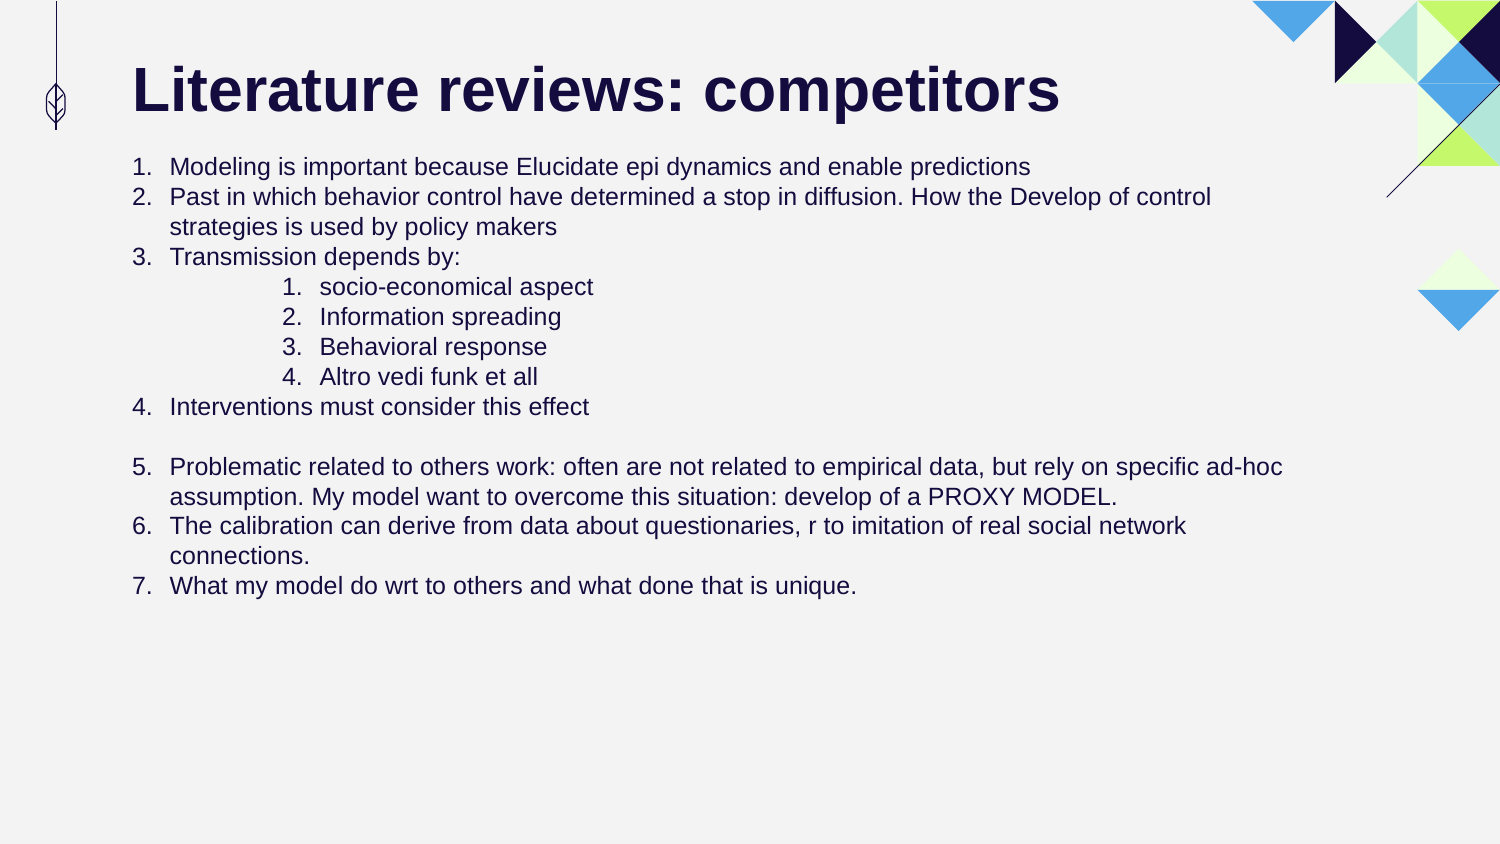

# Literature reviews: competitors
Modeling is important because Elucidate epi dynamics and enable predictions
Past in which behavior control have determined a stop in diffusion. How the Develop of control strategies is used by policy makers
Transmission depends by:
socio-economical aspect
Information spreading
Behavioral response
Altro vedi funk et all
Interventions must consider this effect

Problematic related to others work: often are not related to empirical data, but rely on specific ad-hoc assumption. My model want to overcome this situation: develop of a PROXY MODEL.
The calibration can derive from data about questionaries, r to imitation of real social network connections.
What my model do wrt to others and what done that is unique.